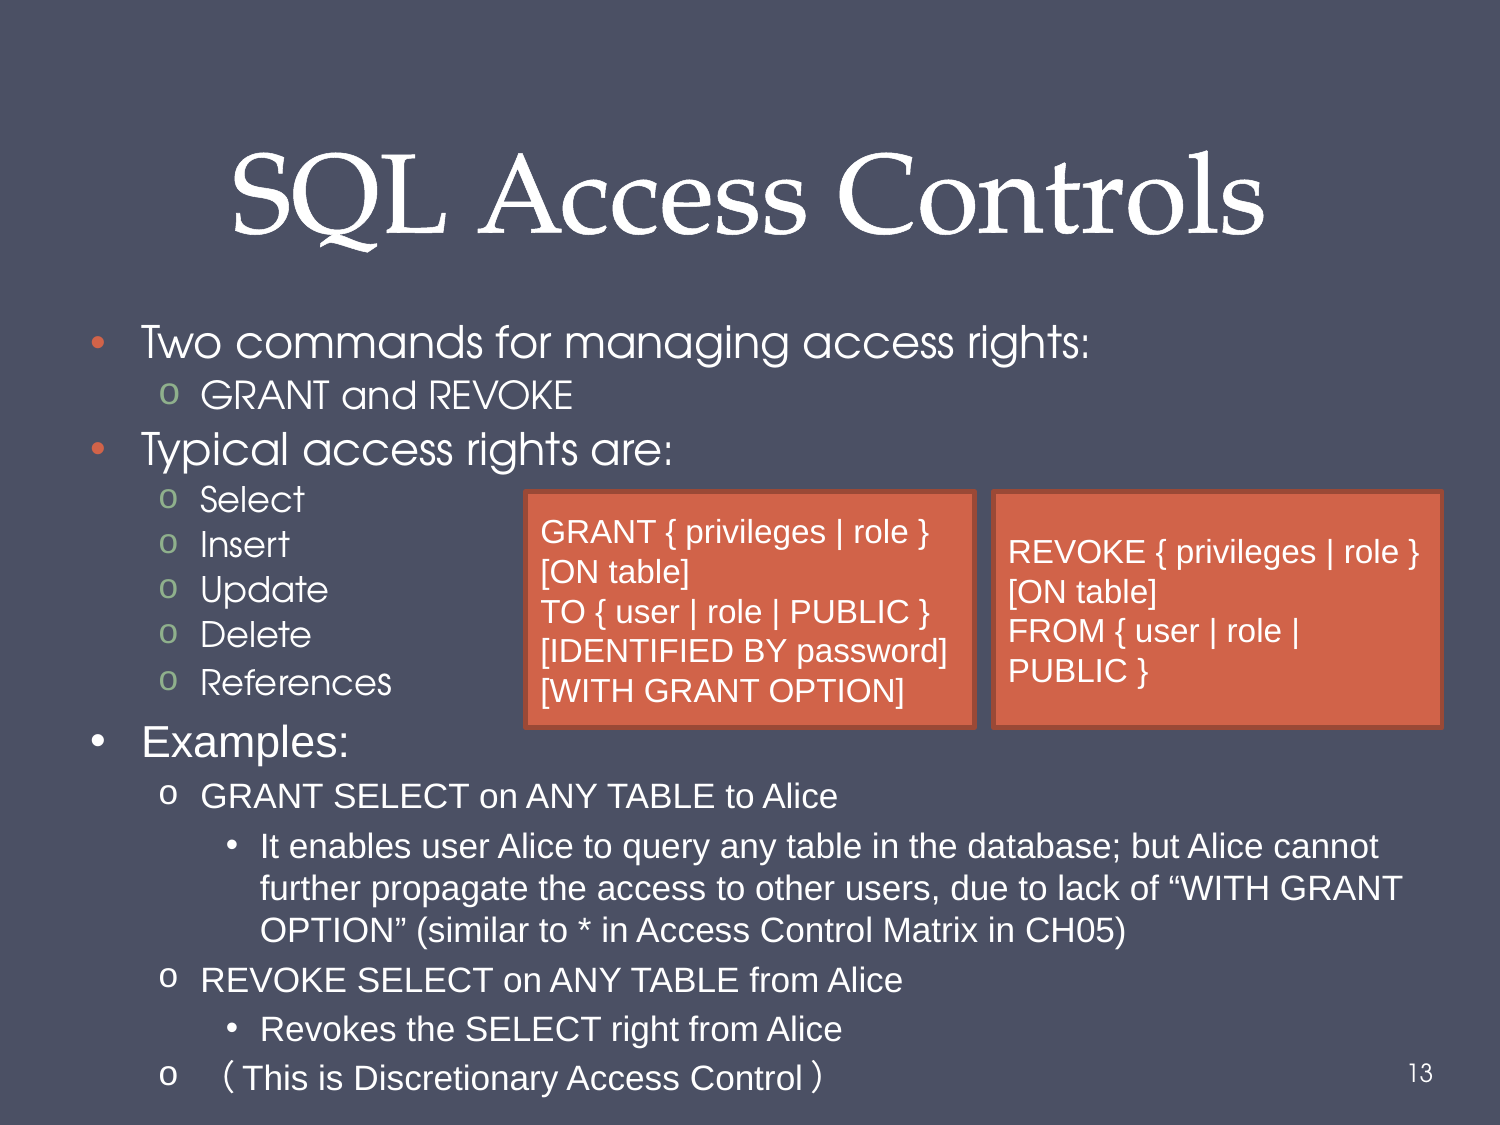

# SQL Access Controls
Two commands for managing access rights:
GRANT and REVOKE
Typical access rights are:
Select
Insert
Update
Delete
References
Examples:
GRANT SELECT on ANY TABLE to Alice
It enables user Alice to query any table in the database; but Alice cannot further propagate the access to other users, due to lack of “WITH GRANT OPTION” (similar to * in Access Control Matrix in CH05)
REVOKE SELECT on ANY TABLE from Alice
Revokes the SELECT right from Alice
（This is Discretionary Access Control）
GRANT { privileges | role }
[ON table]
TO { user | role | PUBLIC }
[IDENTIFIED BY password]
[WITH GRANT OPTION]
REVOKE { privileges | role }
[ON table]
FROM { user | role | PUBLIC }
13